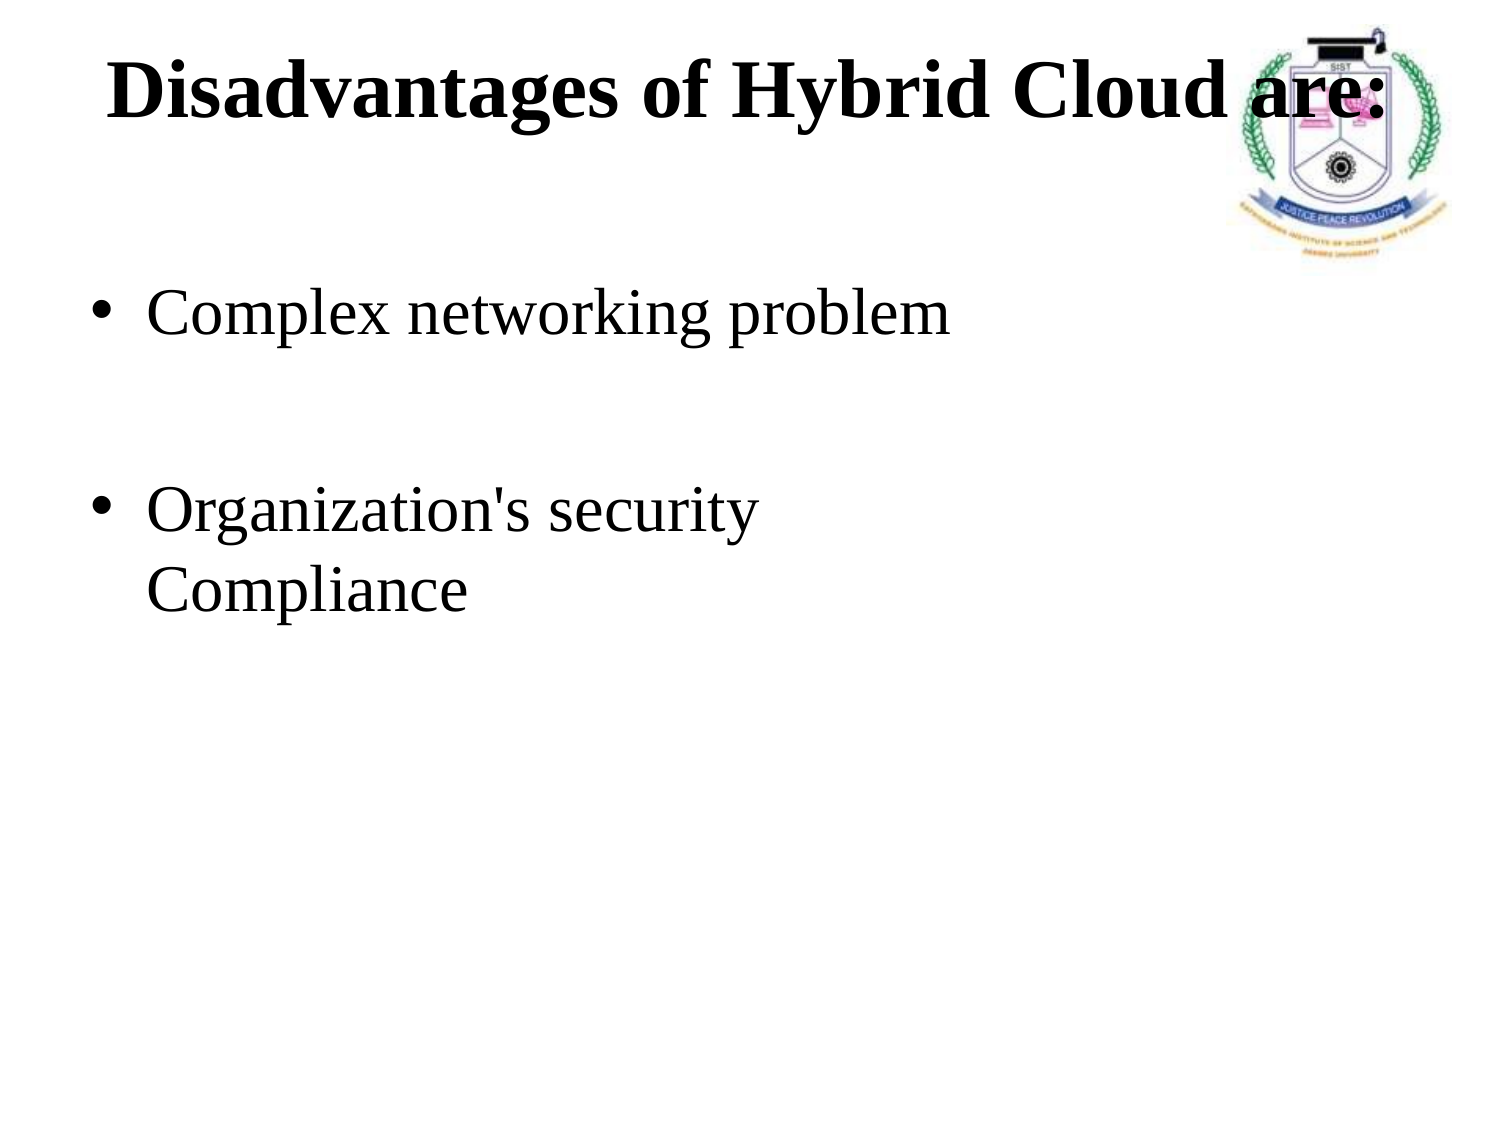

# Disadvantages of Hybrid Cloud are:
Complex networking problem

Organization's security Compliance